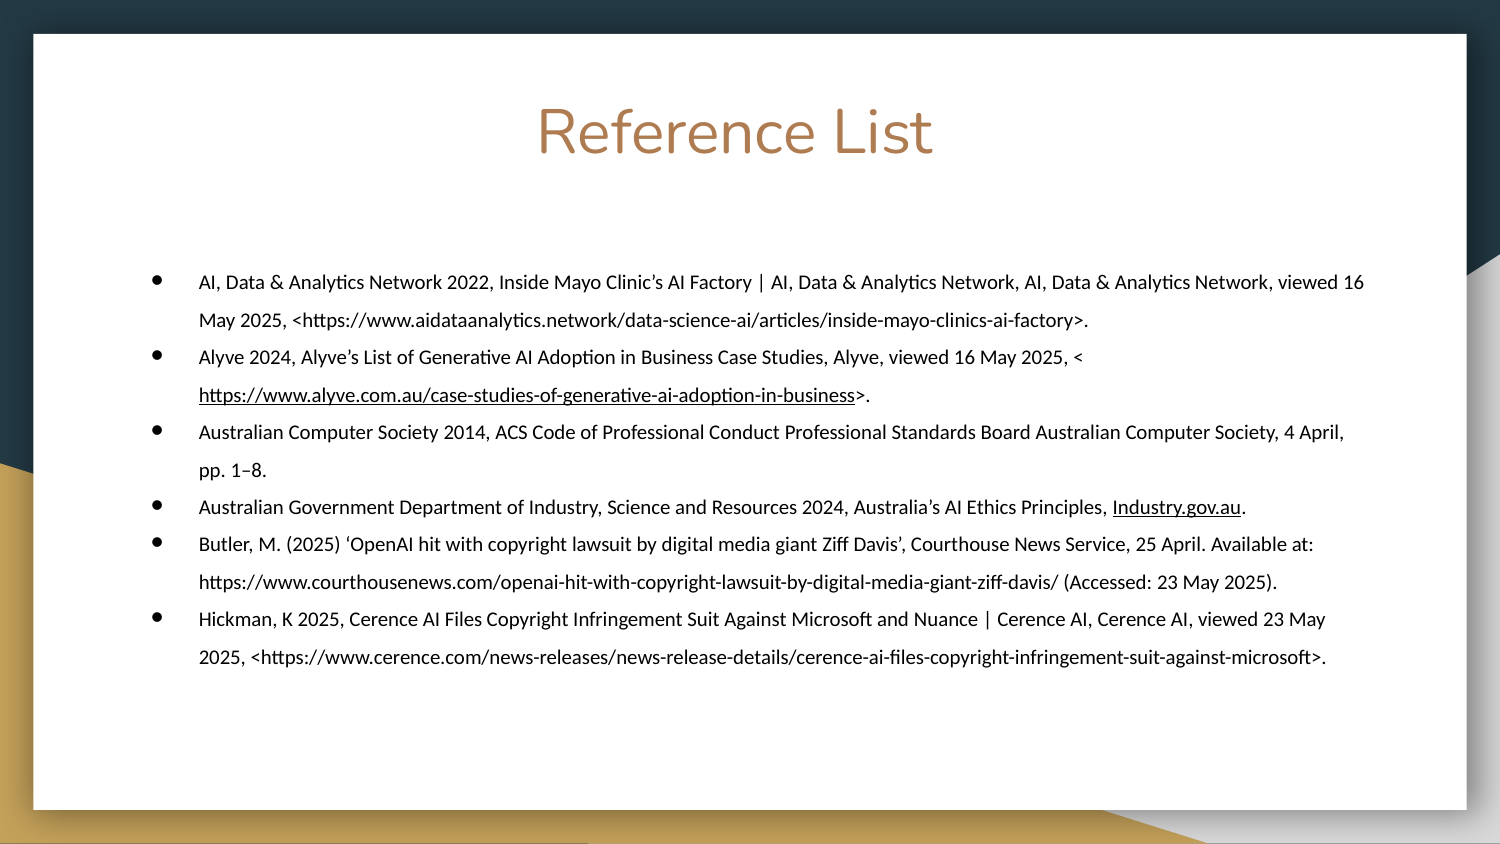

# Reference List
AI, Data & Analytics Network 2022, Inside Mayo Clinic’s AI Factory | AI, Data & Analytics Network, AI, Data & Analytics Network, viewed 16 May 2025, <https://www.aidataanalytics.network/data-science-ai/articles/inside-mayo-clinics-ai-factory>.
Alyve 2024, Alyve’s List of Generative AI Adoption in Business Case Studies, Alyve, viewed 16 May 2025, <https://www.alyve.com.au/case-studies-of-generative-ai-adoption-in-business>.
Australian Computer Society 2014, ACS Code of Professional Conduct Professional Standards Board Australian Computer Society, 4 April, pp. 1–8.
Australian Government Department of Industry, Science and Resources 2024, Australia’s AI Ethics Principles, Industry.gov.au.
Butler, M. (2025) ‘OpenAI hit with copyright lawsuit by digital media giant Ziff Davis’, Courthouse News Service, 25 April. Available at: https://www.courthousenews.com/openai-hit-with-copyright-lawsuit-by-digital-media-giant-ziff-davis/ (Accessed: 23 May 2025).
Hickman, K 2025, Cerence AI Files Copyright Infringement Suit Against Microsoft and Nuance | Cerence AI, Cerence AI, viewed 23 May 2025, <https://www.cerence.com/news-releases/news-release-details/cerence-ai-files-copyright-infringement-suit-against-microsoft>.